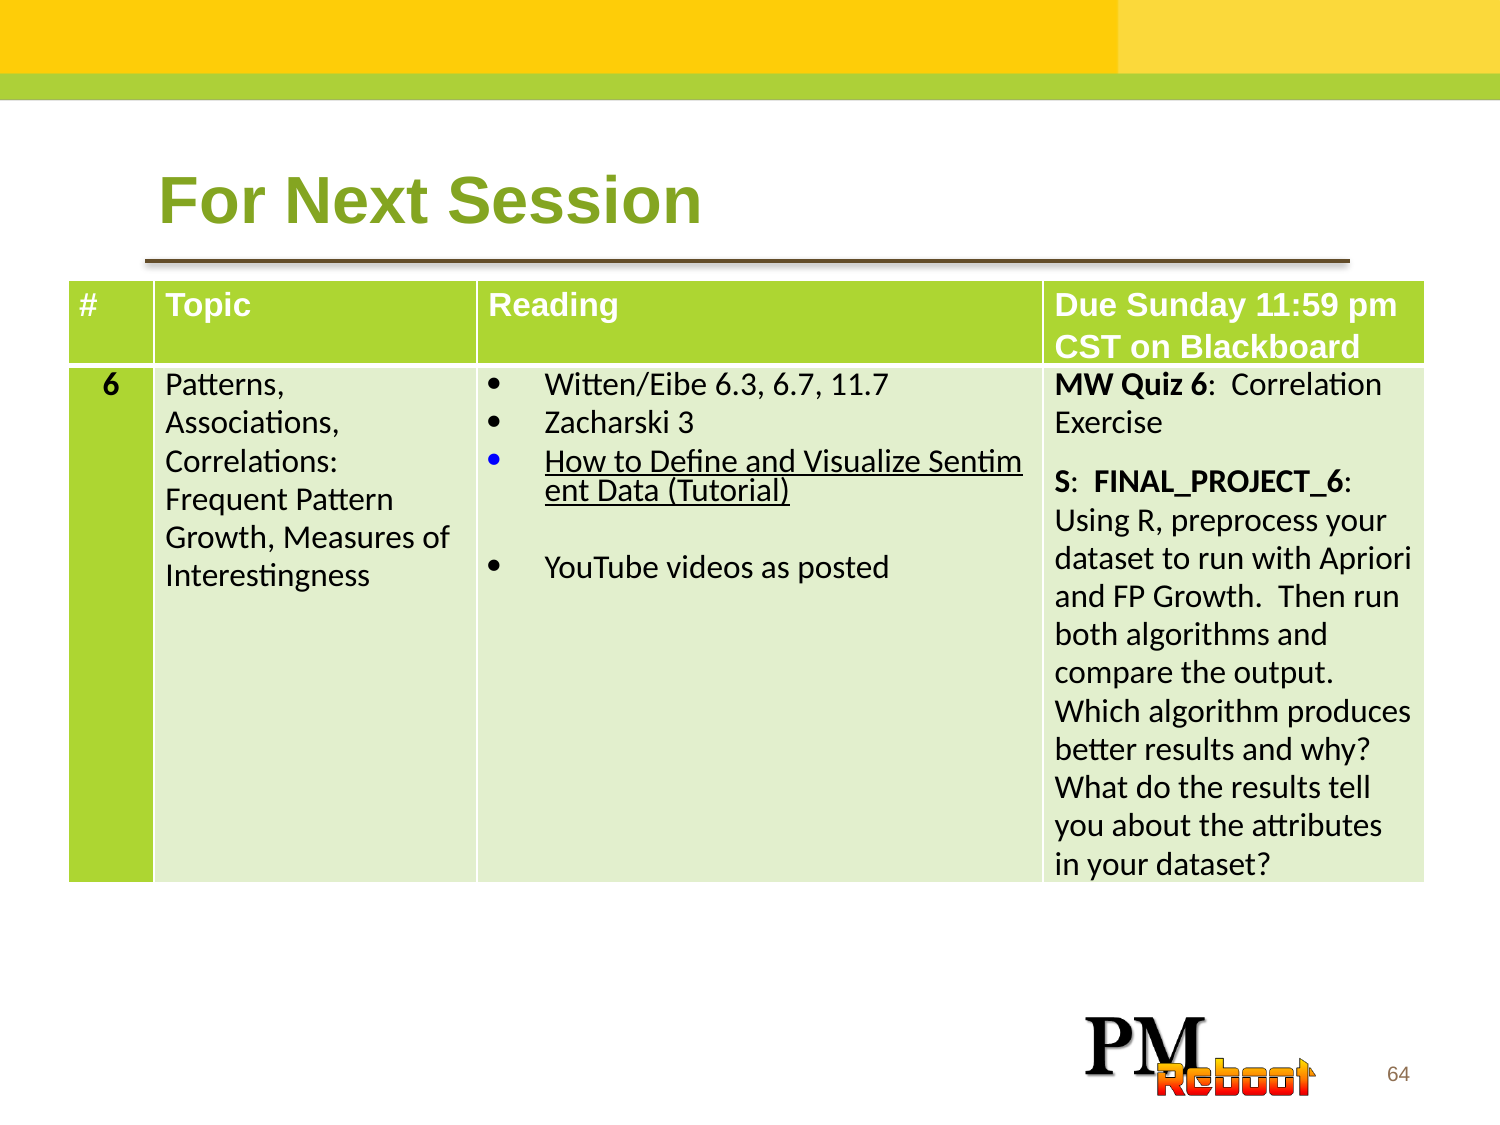

For Next Session
| # | Topic | Reading | Due Sunday 11:59 pm CST on Blackboard |
| --- | --- | --- | --- |
| 6 | Patterns, Associations, Correlations: Frequent Pattern Growth, Measures of Interestingness | Witten/Eibe 6.3, 6.7, 11.7 Zacharski 3 How to Define and Visualize Sentiment Data (Tutorial) YouTube videos as posted | MW Quiz 6: Correlation Exercise S: FINAL\_PROJECT\_6: Using R, preprocess your dataset to run with Apriori and FP Growth. Then run both algorithms and compare the output. Which algorithm produces better results and why? What do the results tell you about the attributes in your dataset? |
64